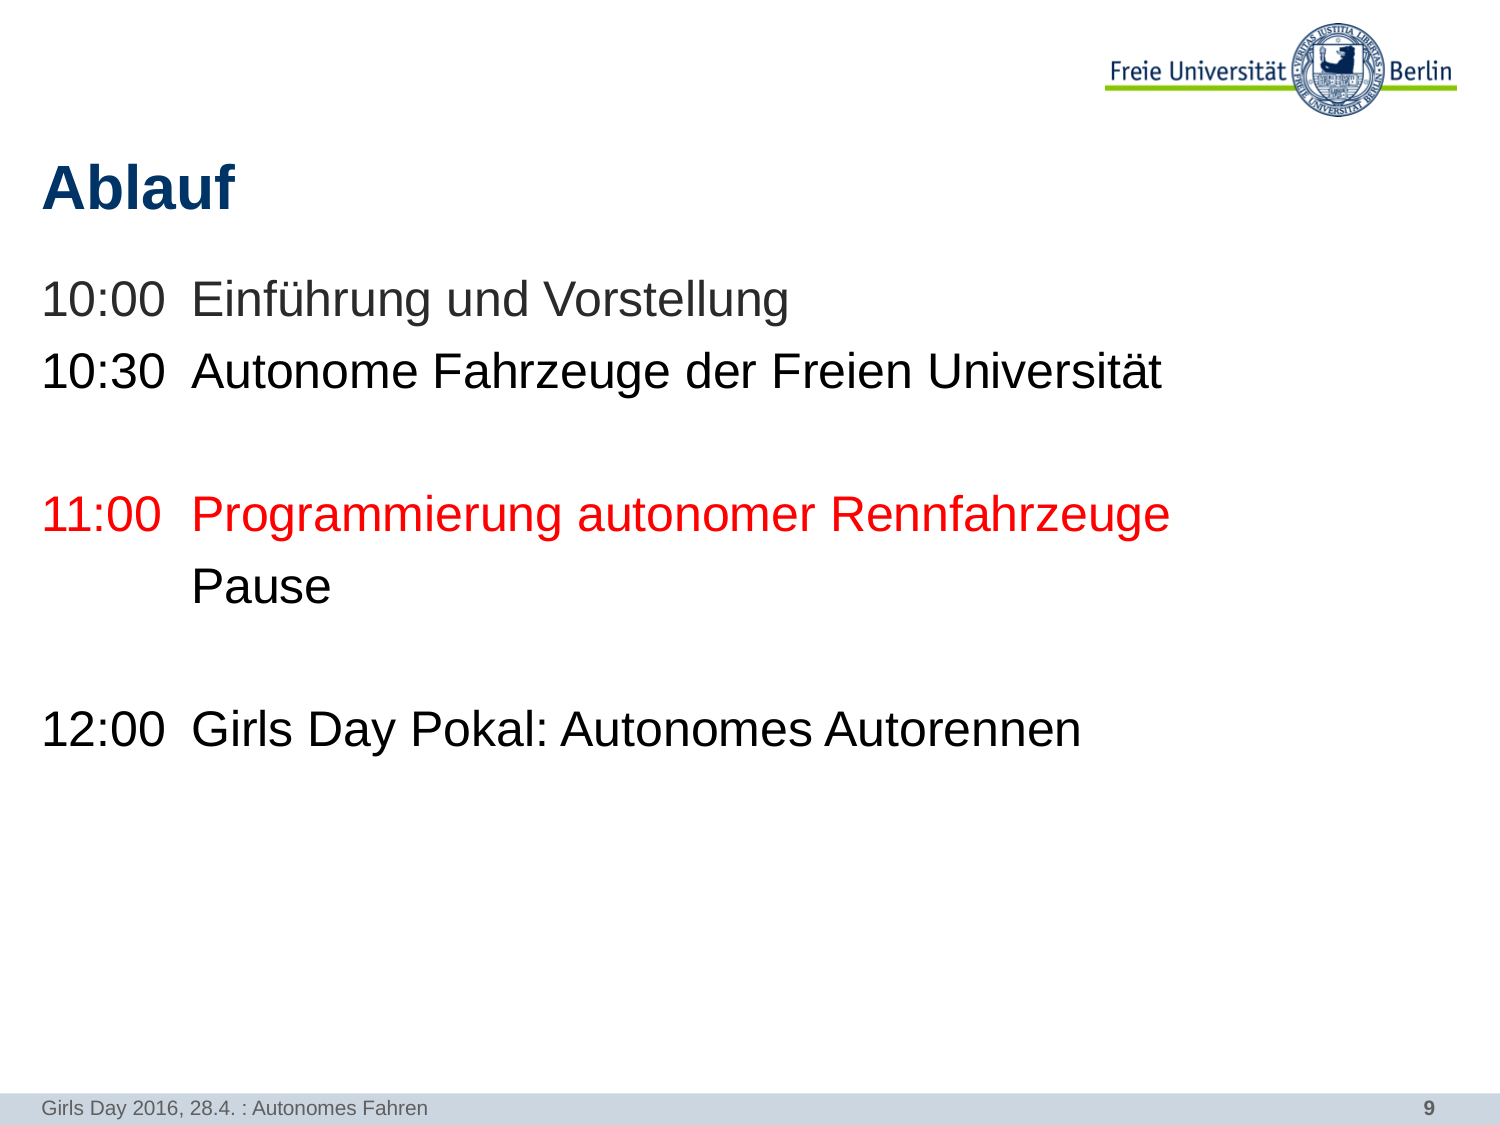

# Ablauf
10:00 	Einführung und Vorstellung
10:30 	Autonome Fahrzeuge der Freien Universität

11:00	Programmierung autonomer Rennfahrzeuge
	Pause

12:00	Girls Day Pokal: Autonomes Autorennen

Girls Day 2016, 28.4. : Autonomes Fahren